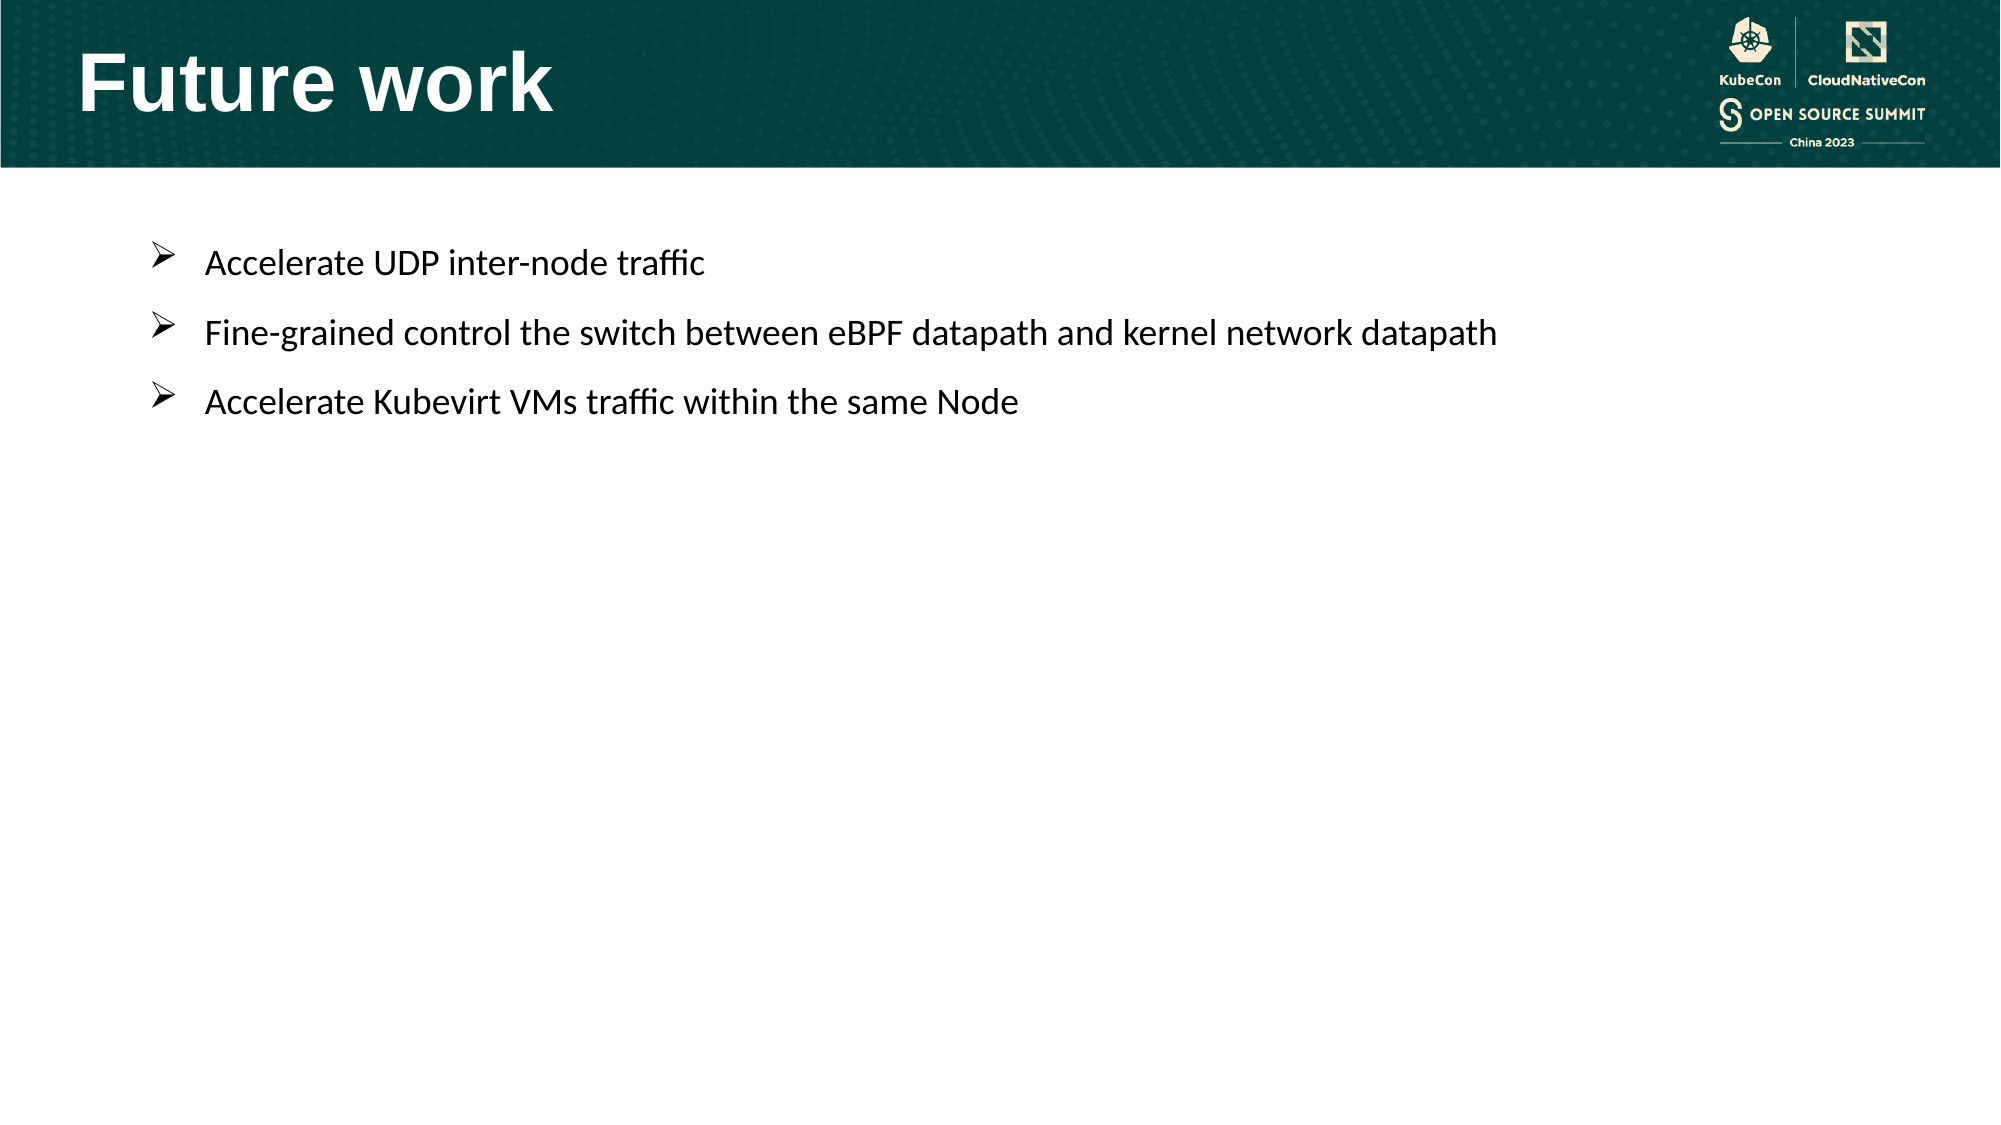

Future work
Accelerate UDP inter-node traffic
Fine-grained control the switch between eBPF datapath and kernel network datapath
Accelerate Kubevirt VMs traffic within the same Node